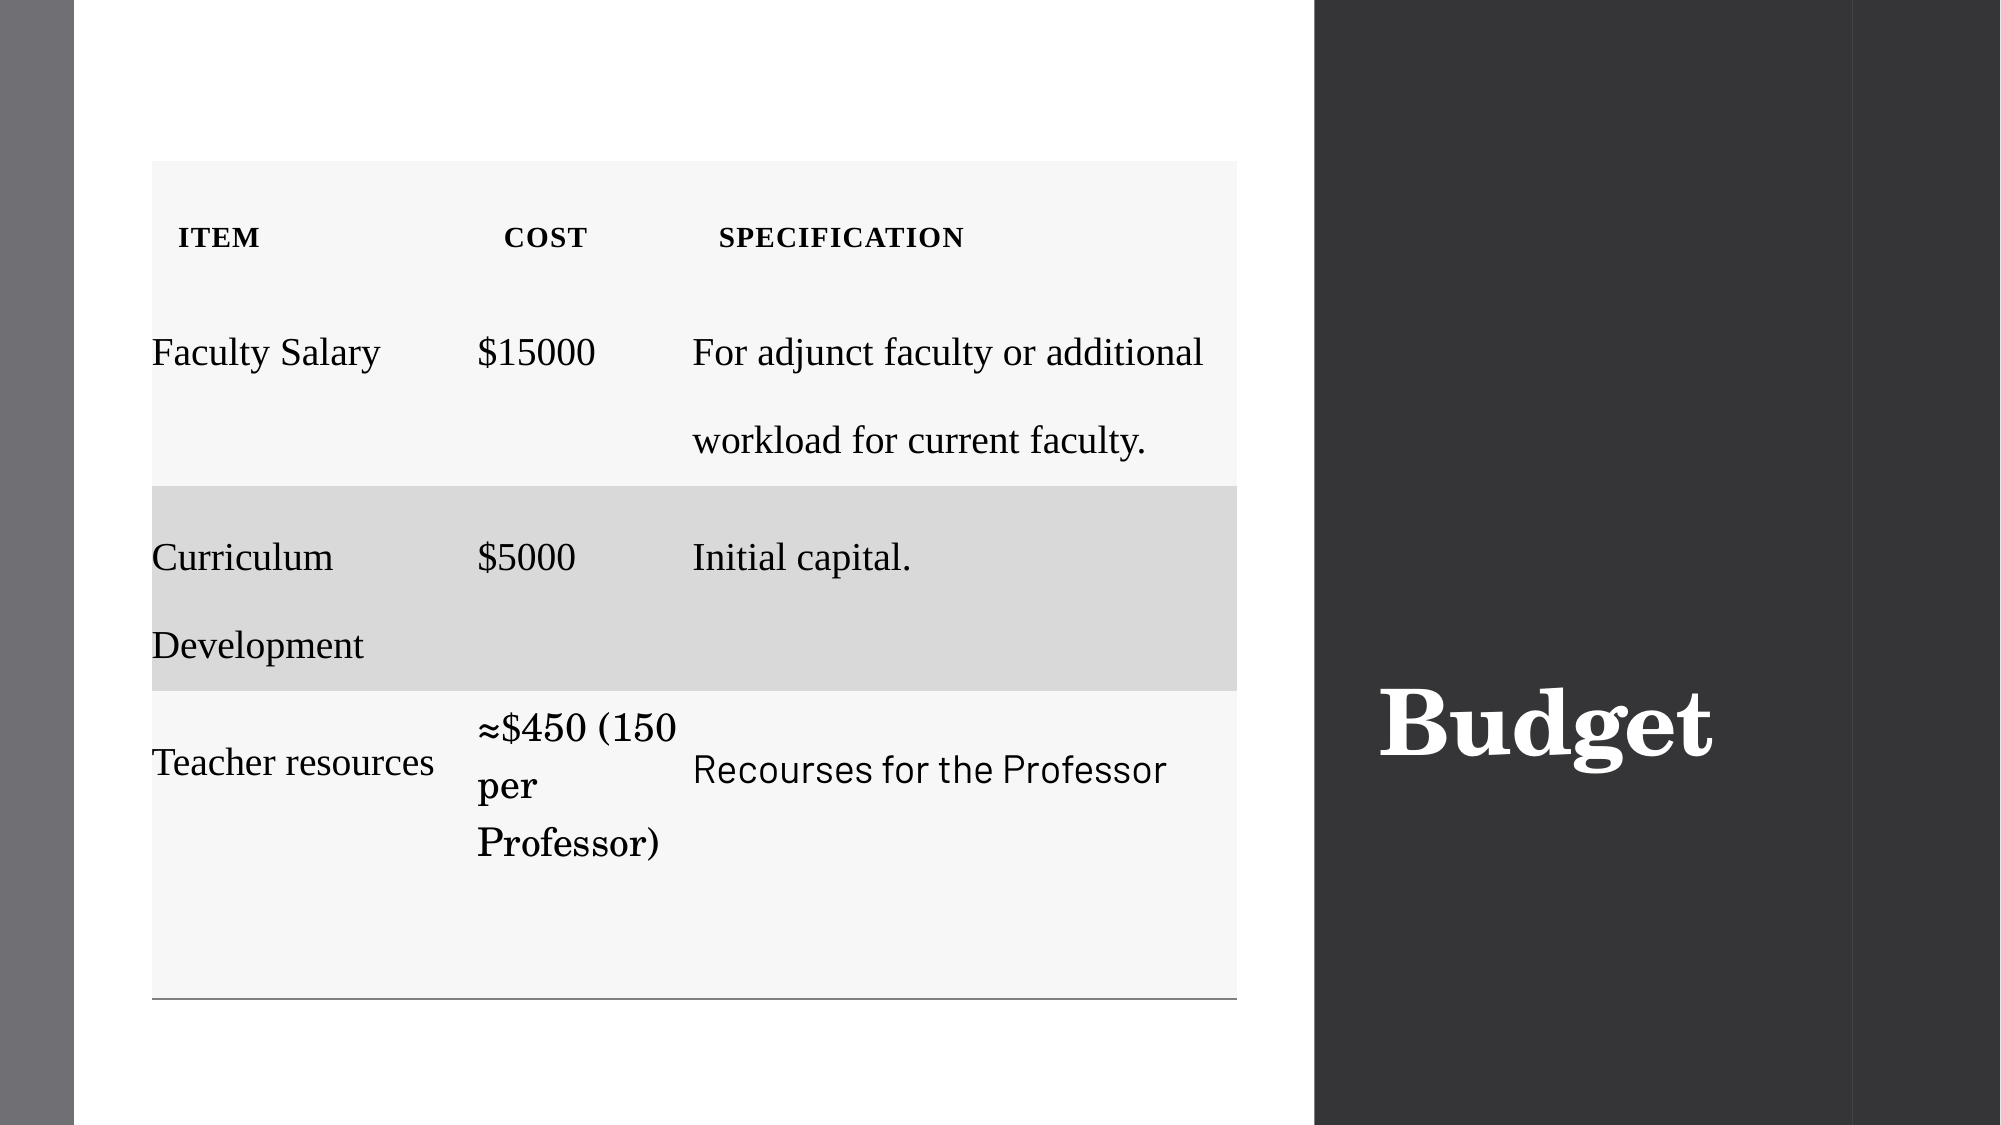

Budget
| Item | Cost | Specification |
| --- | --- | --- |
| Faculty Salary | $15000 | For adjunct faculty or additional workload for current faculty. |
| Curriculum Development | $5000 | Initial capital. |
| Teacher resources | ≈$450 (150 per Professor) | Recourses for the Professor |